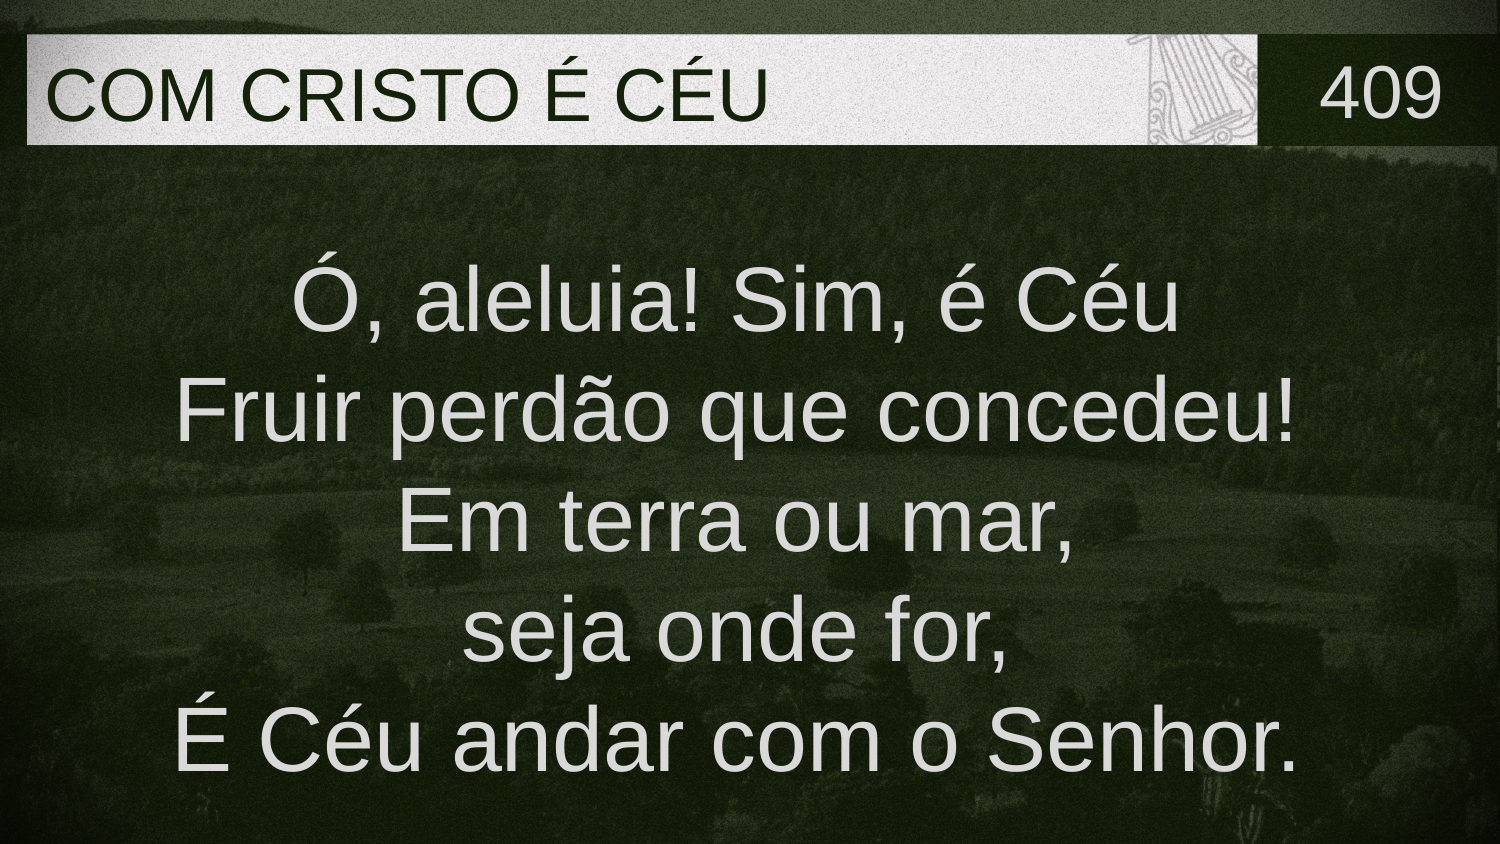

# COM CRISTO É CÉU
409
Ó, aleluia! Sim, é Céu
Fruir perdão que concedeu!
Em terra ou mar,
seja onde for,
É Céu andar com o Senhor.